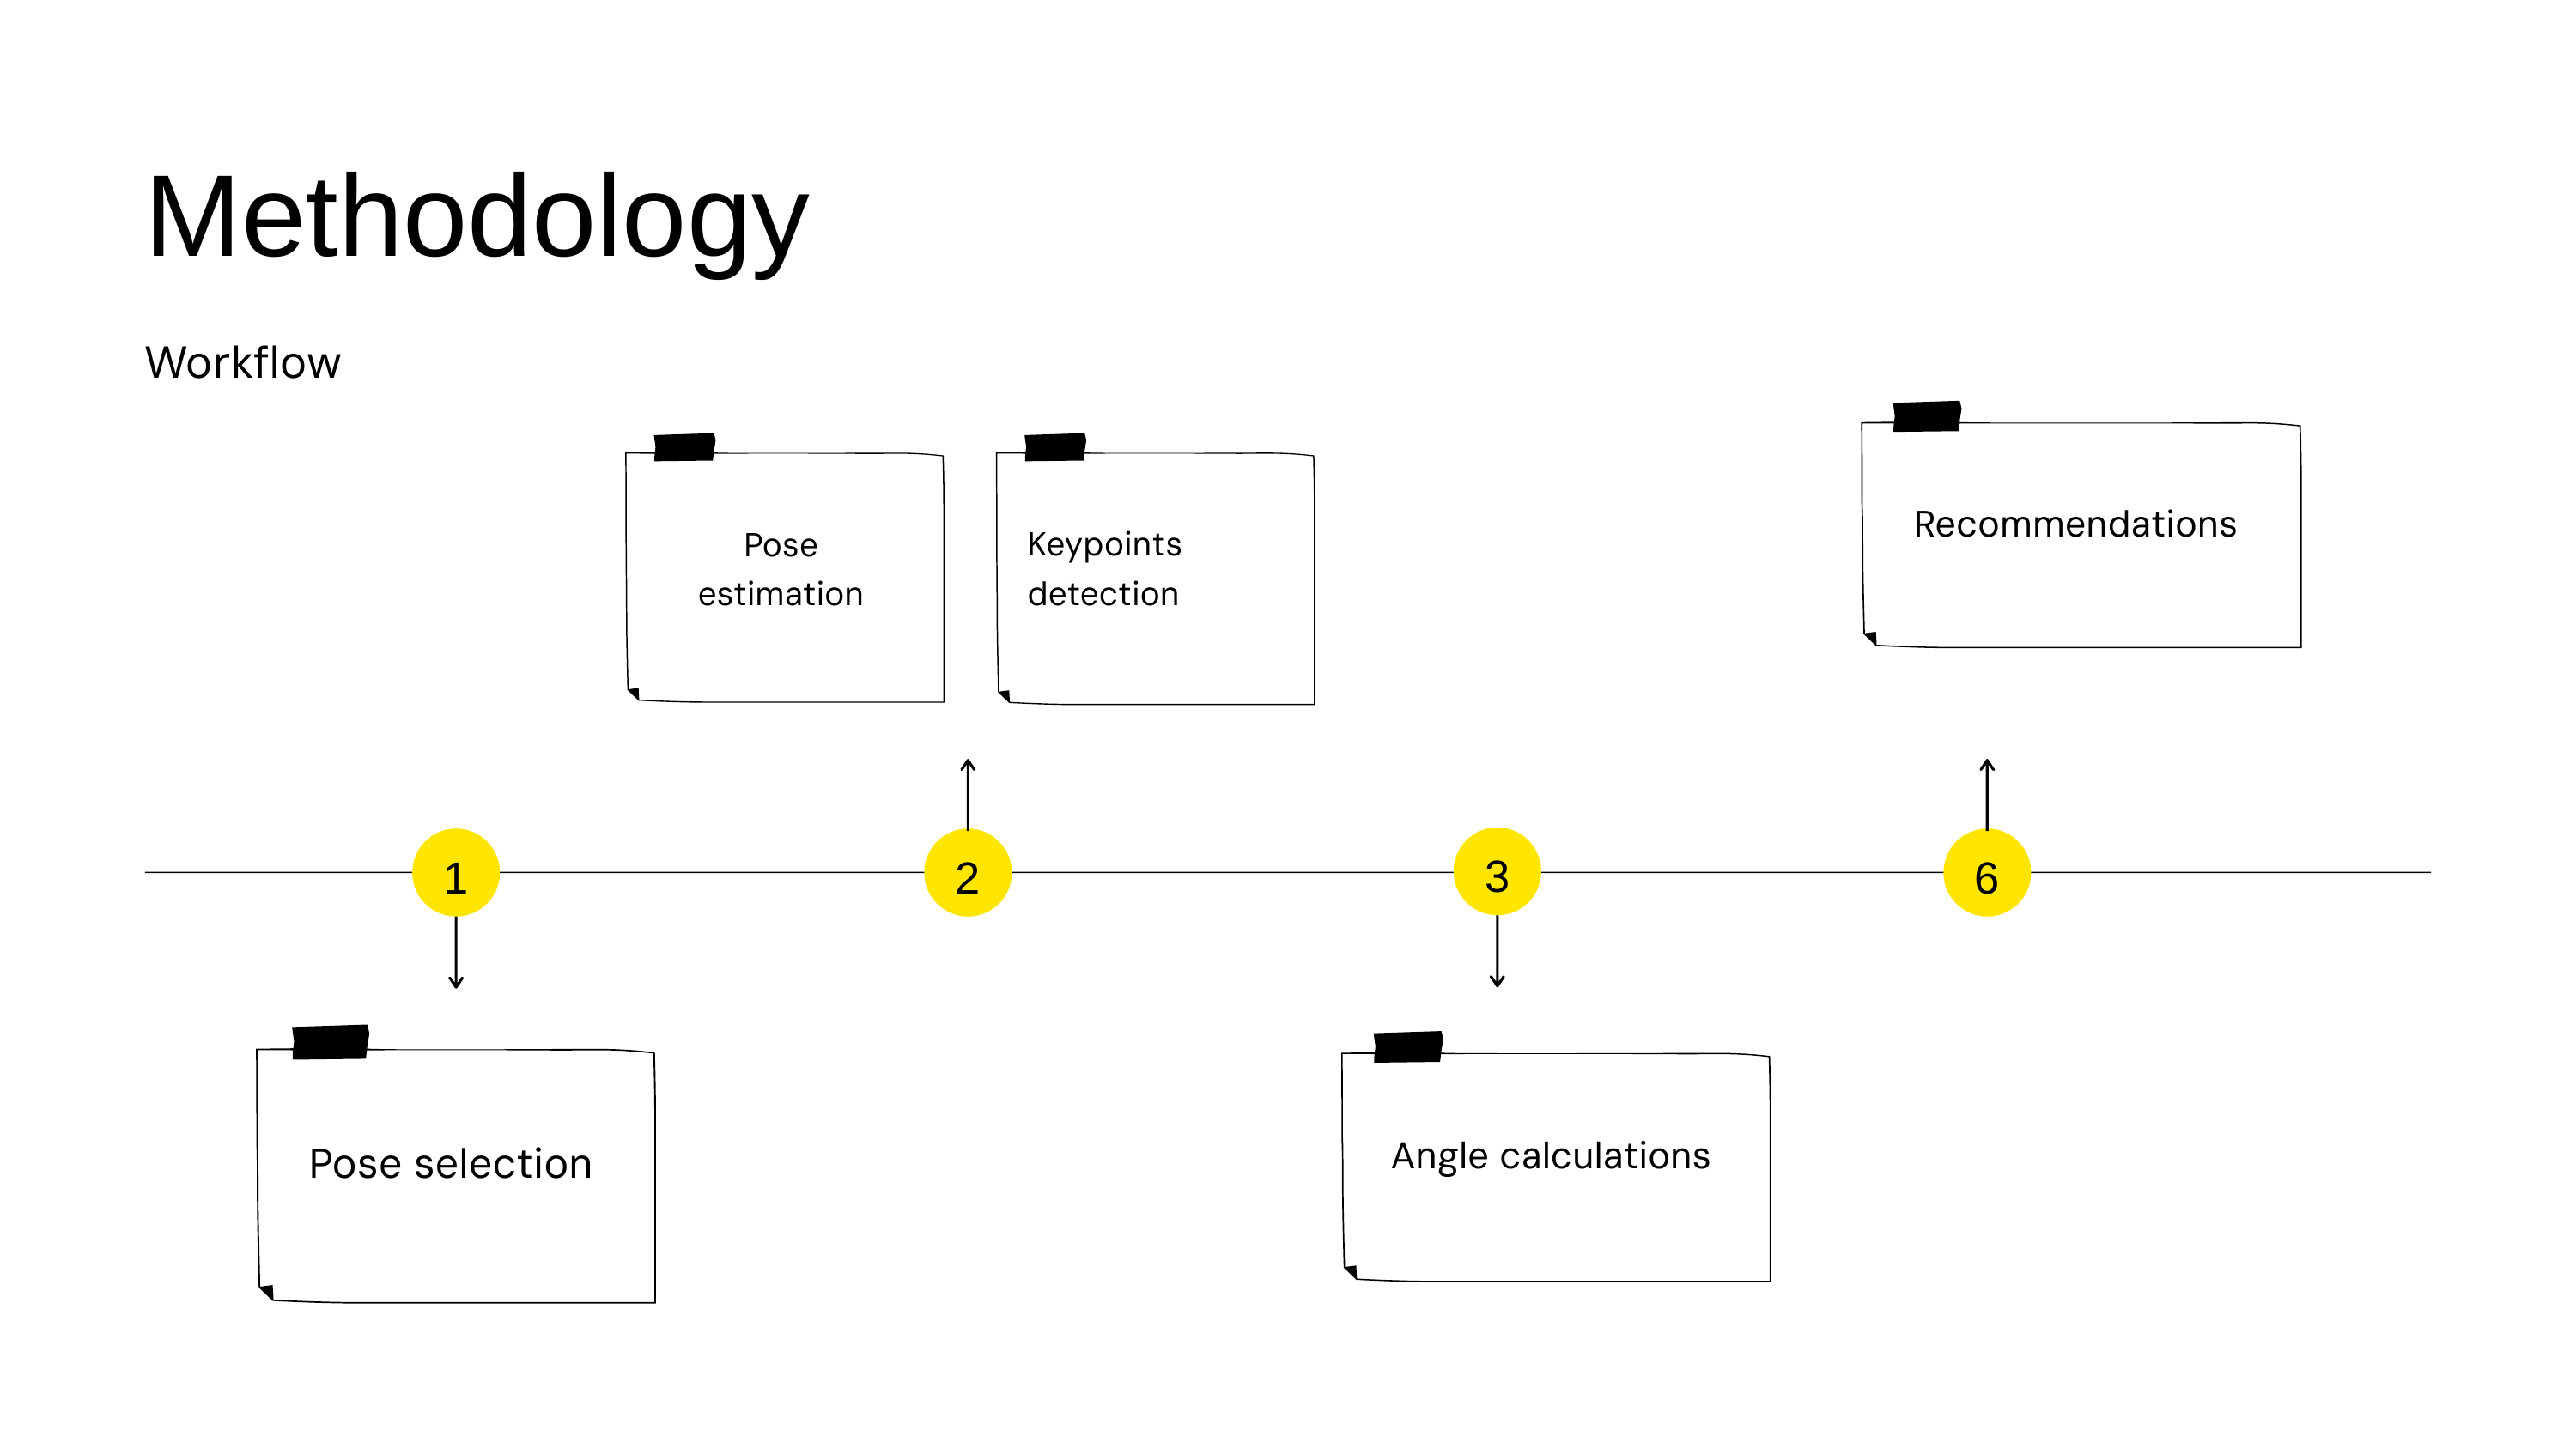

Methodology
Workflow

Recommendations

Pose estimation

Keypoints detection

2

6

3

1

Pose selection

Angle calculations